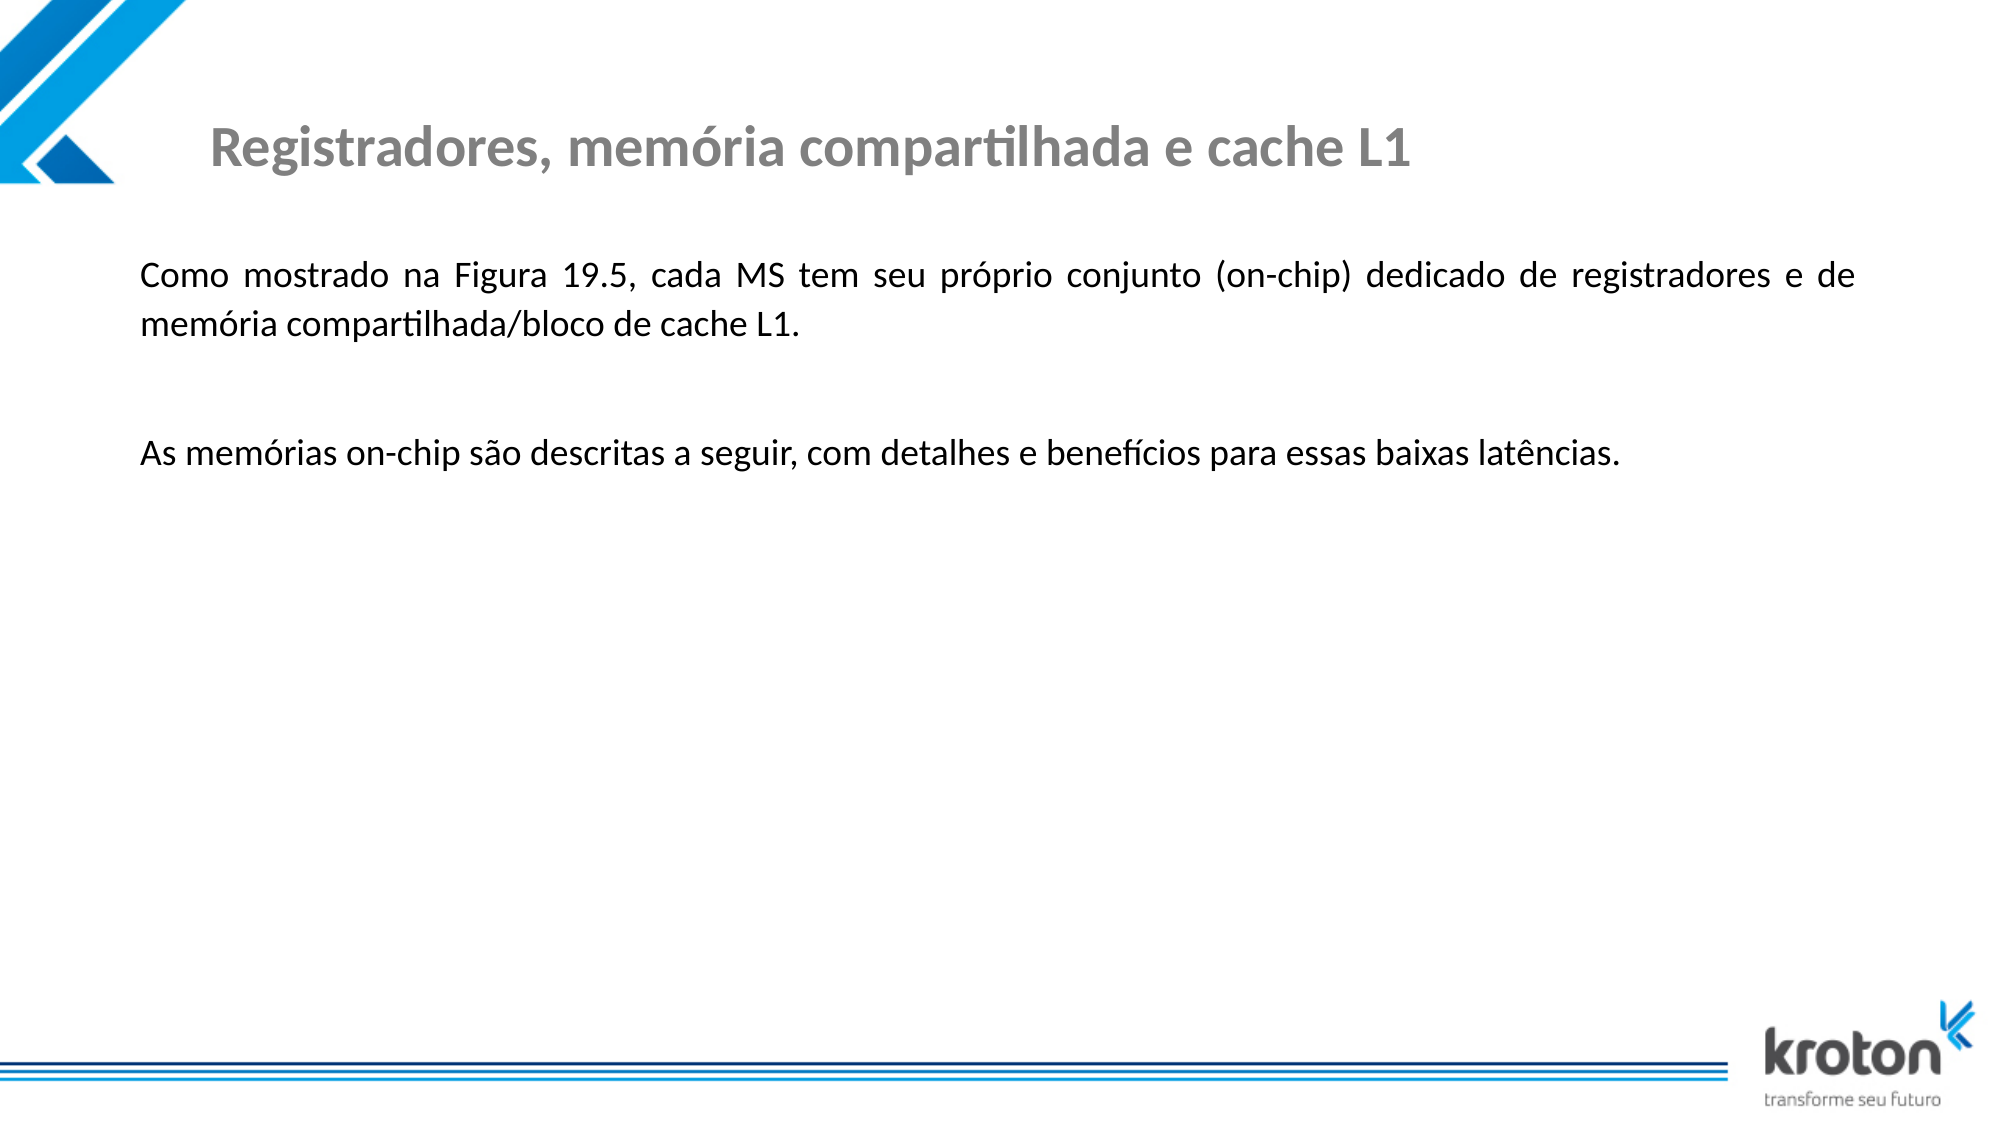

# Registradores, memória compartilhada e cache L1
Como mostrado na Figura 19.5, cada MS tem seu próprio conjunto (on-chip) dedicado de registradores e de memória compartilhada/bloco de cache L1.

As memórias on-chip são descritas a seguir, com detalhes e benefícios para essas baixas latências.